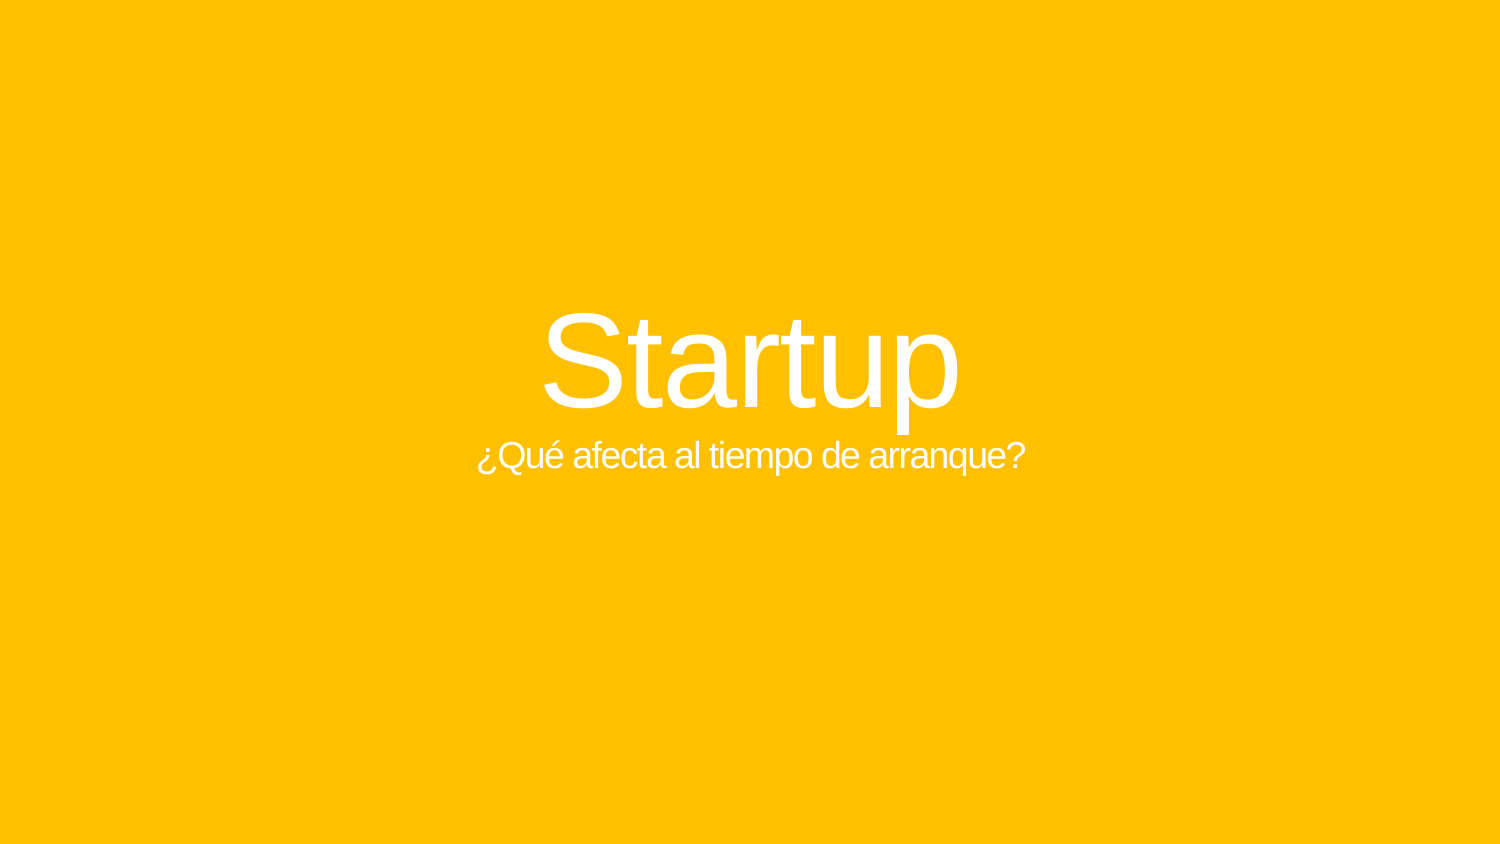

Startup
¿Qué afecta al tiempo de arranque?